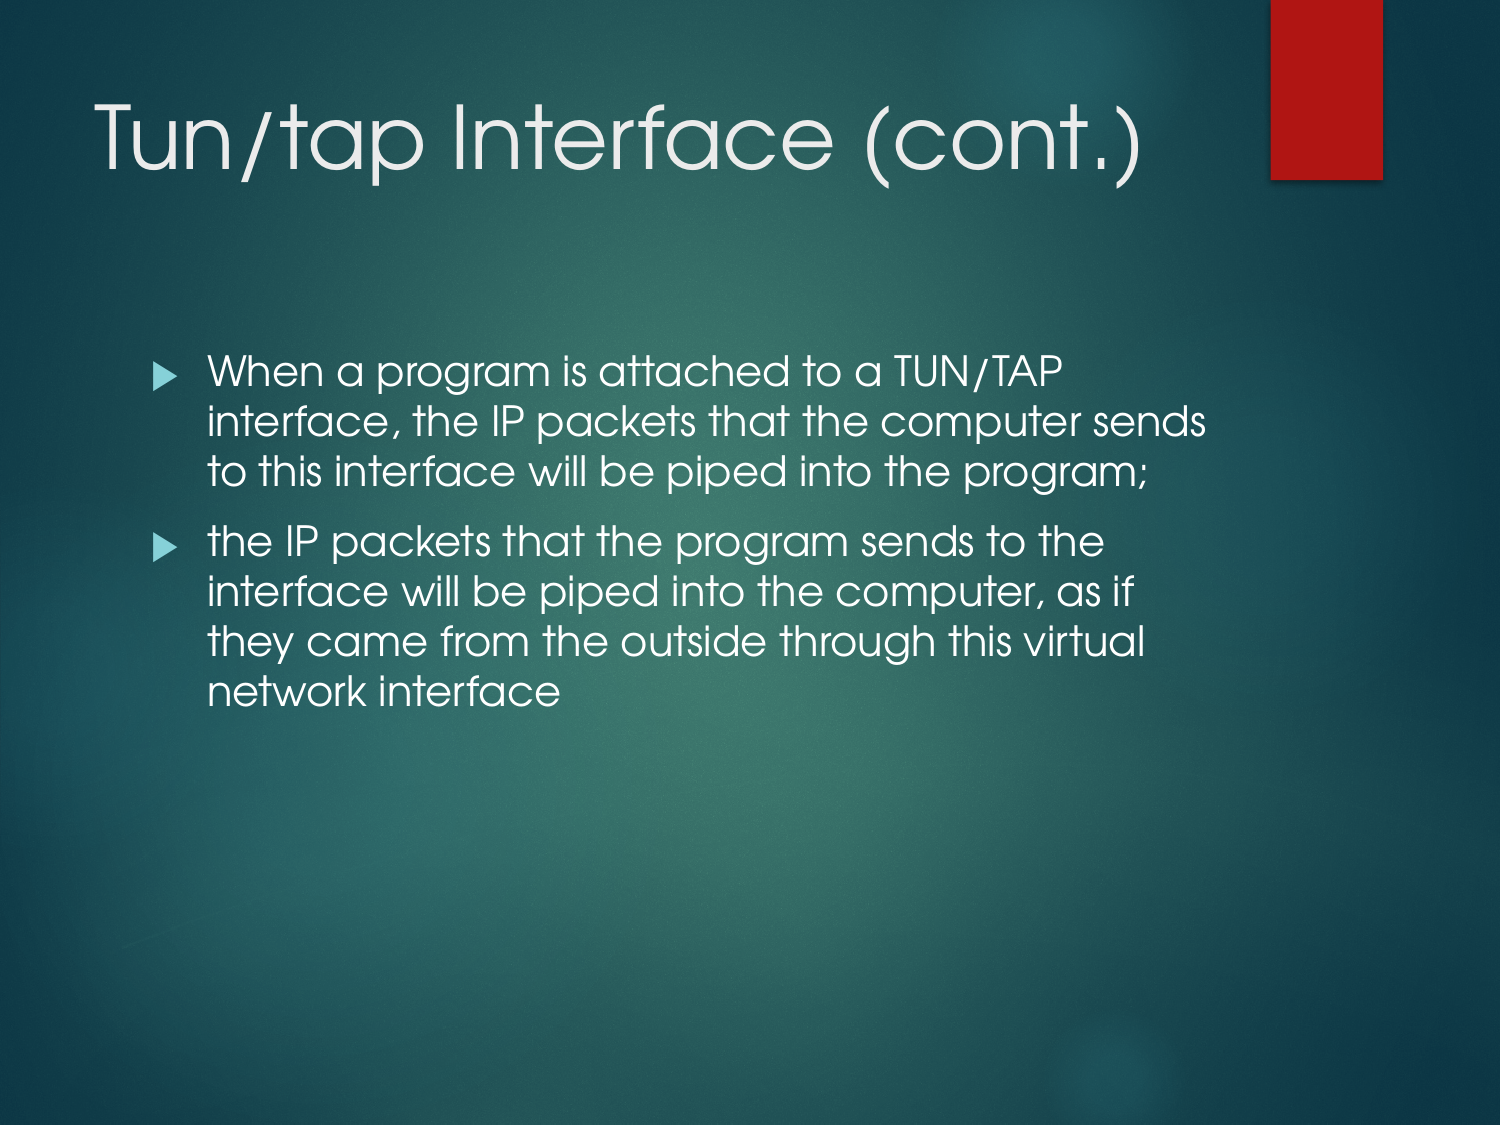

# Tun/tap Interface (cont.)
When a program is attached to a TUN/TAP interface, the IP packets that the computer sends to this interface will be piped into the program;
the IP packets that the program sends to the interface will be piped into the computer, as if they came from the outside through this virtual network interface